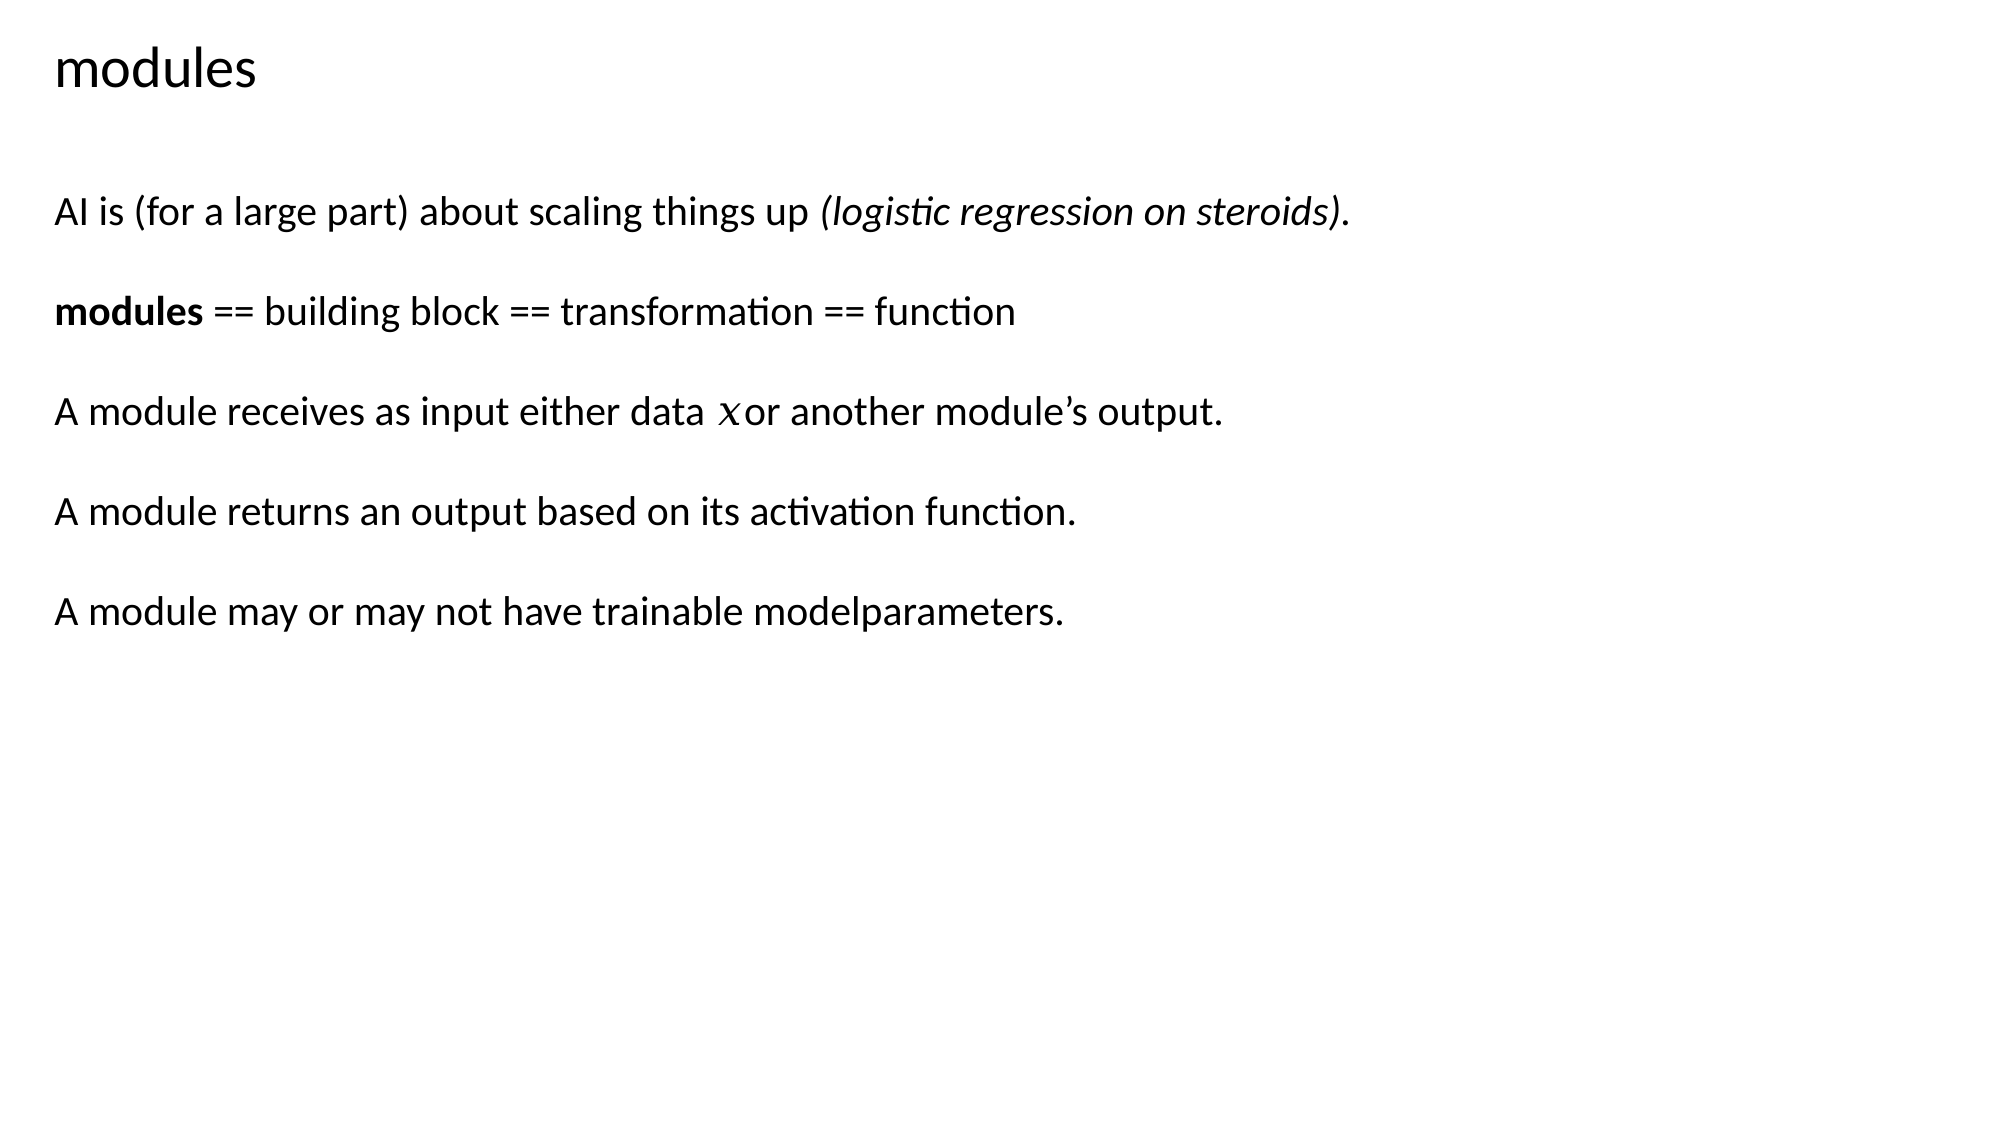

modules
AI is (for a large part) about scaling things up (logistic regression on steroids).

modules == building block == transformation == function

A module receives as input either data 𝑥or another module’s output.

A module returns an output based on its activation function.

A module may or may not have trainable modelparameters.